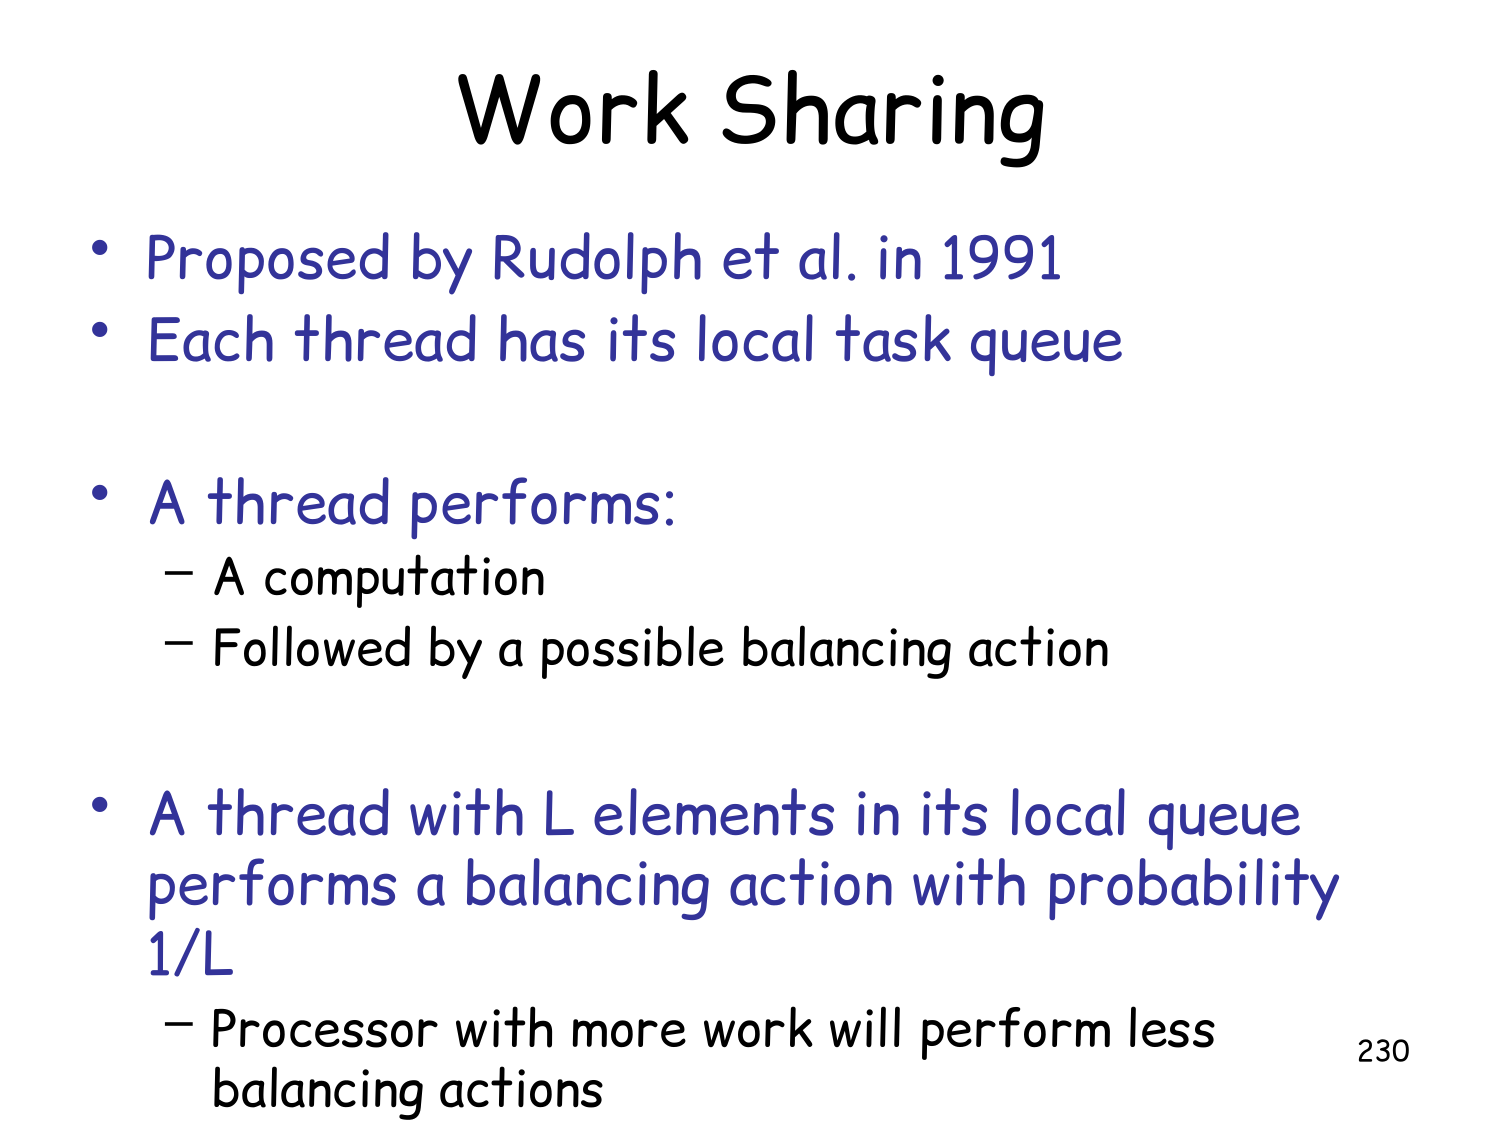

# Work Sharing
Proposed by Rudolph et al. in 1991
Each thread has its local task queue

A thread performs:
A computation
Followed by a possible balancing action

A thread with L elements in its local queue performs a balancing action with probability 1/L
Processor with more work will perform less balancing actions
230